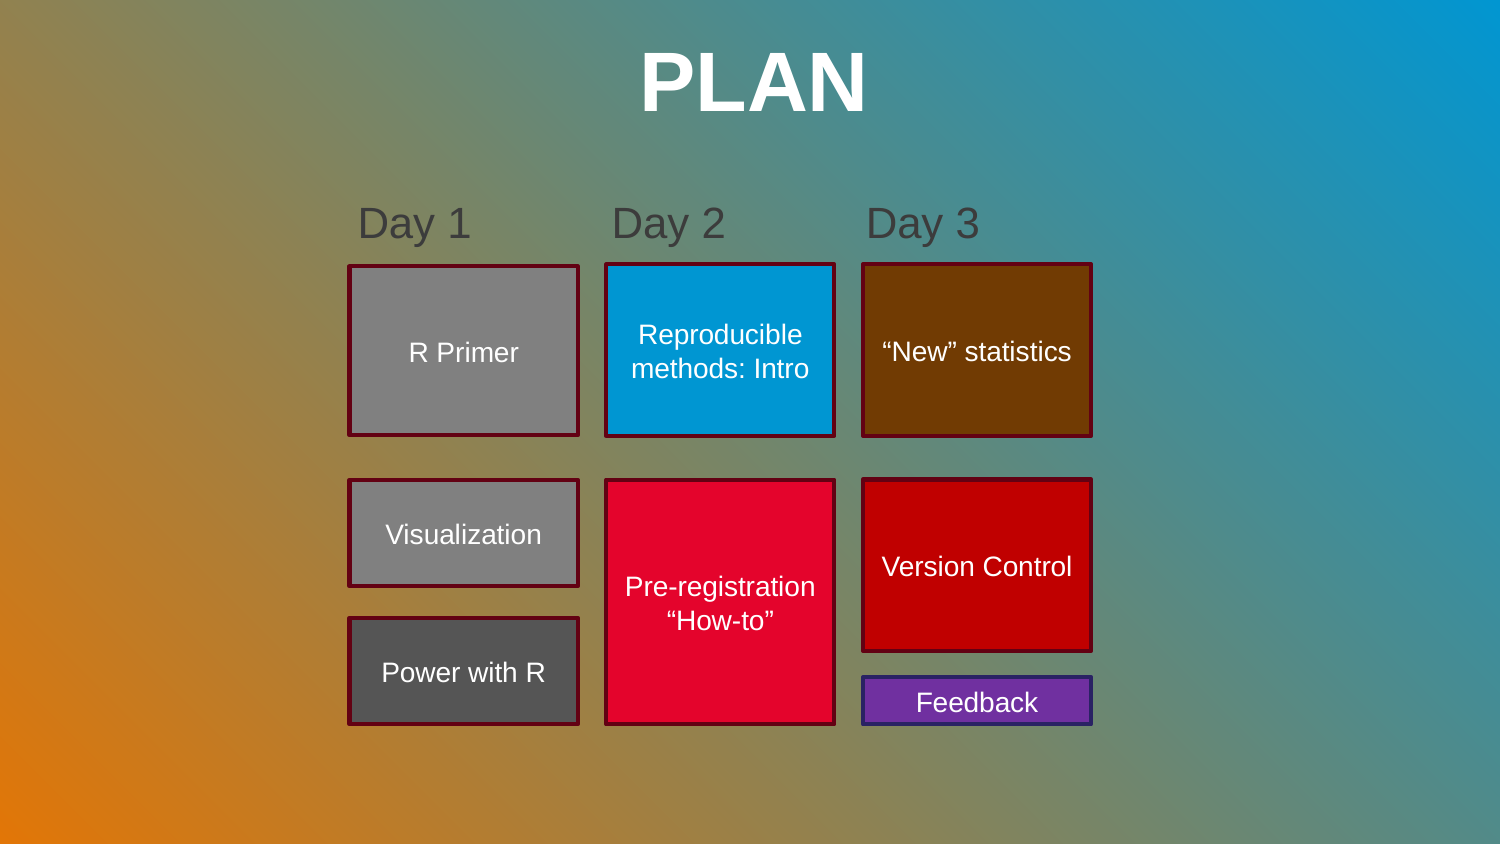

# Plan
Day 1
Day 2
Day 3
“New” statistics
Reproducible methods: Intro
R Primer
Version Control
Visualization
Pre-registration
“How-to”
Power with R
Feedback